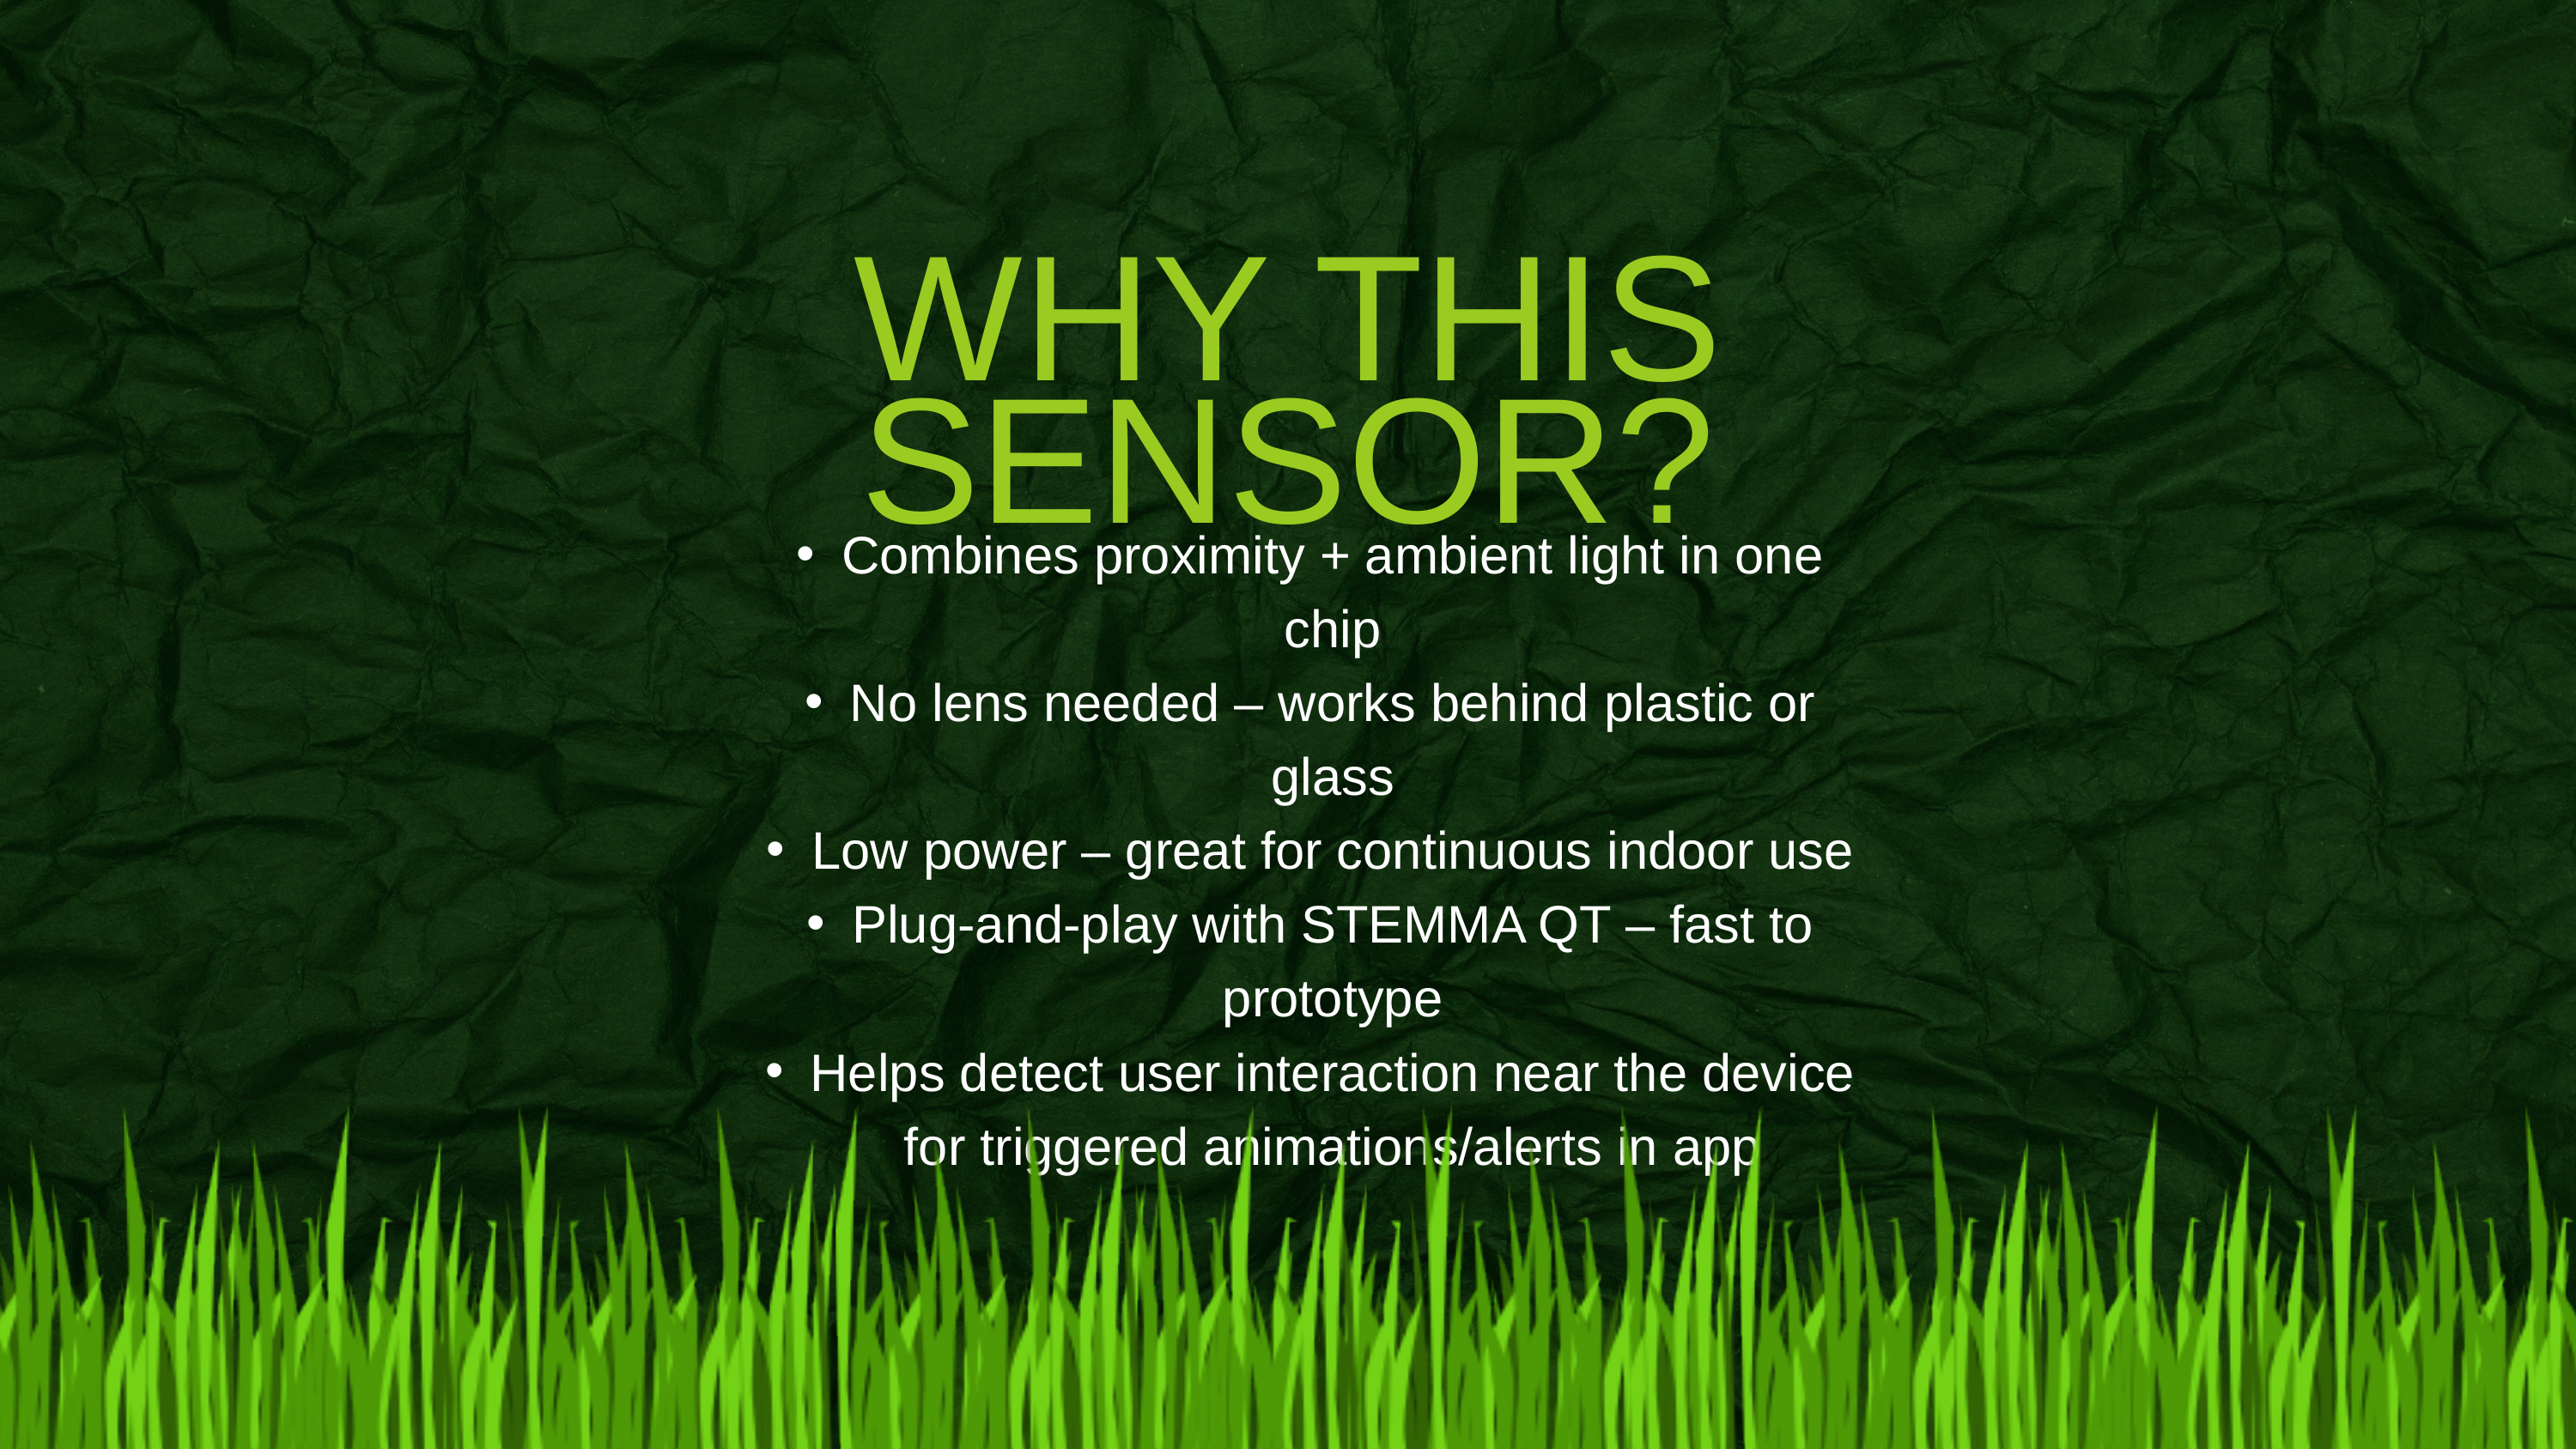

WHY THIS SENSOR?
Combines proximity + ambient light in one chip
No lens needed – works behind plastic or glass
Low power – great for continuous indoor use
Plug-and-play with STEMMA QT – fast to prototype
Helps detect user interaction near the device for triggered animations/alerts in app